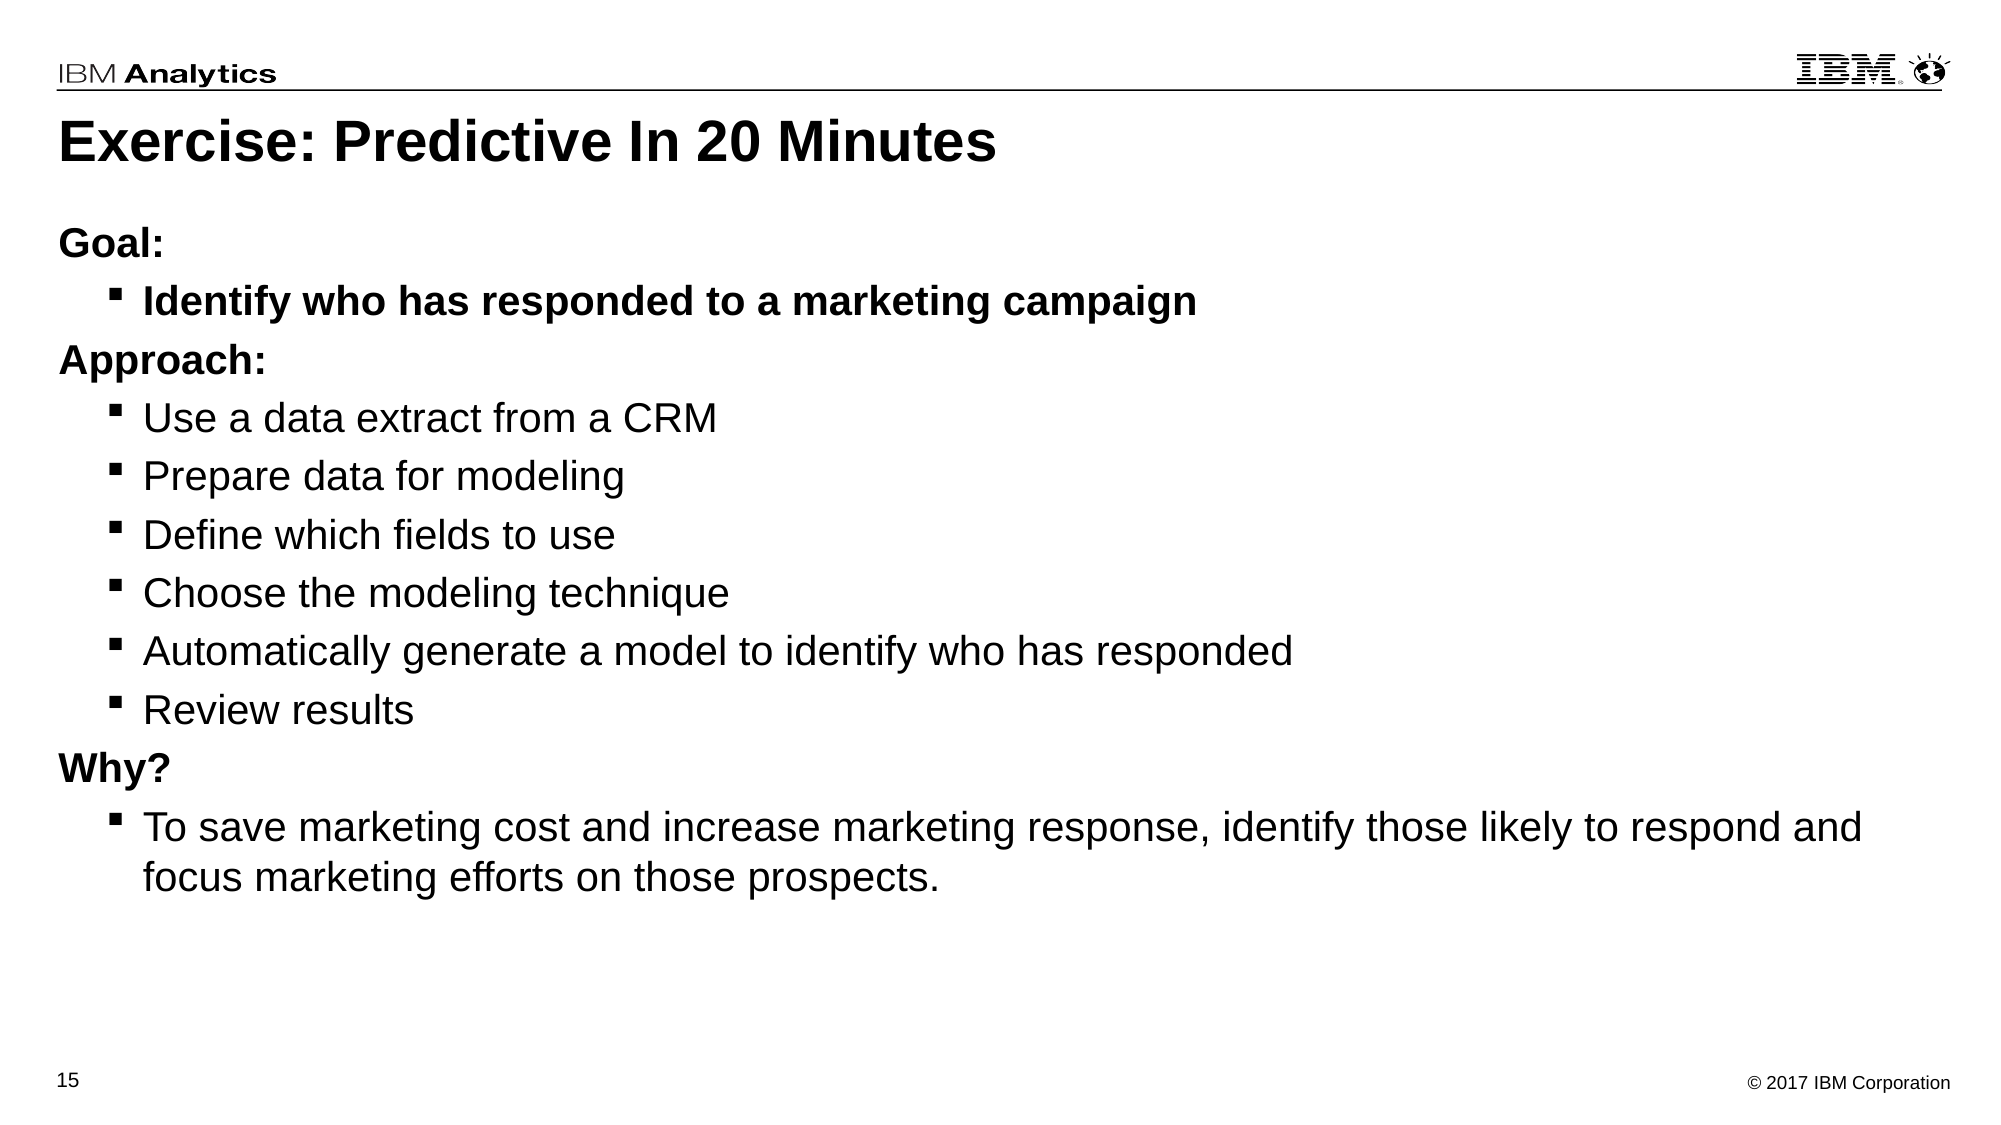

# Exercise: Predictive In 20 Minutes
Goal:
Identify who has responded to a marketing campaign
Approach:
Use a data extract from a CRM
Prepare data for modeling
Define which fields to use
Choose the modeling technique
Automatically generate a model to identify who has responded
Review results
Why?
To save marketing cost and increase marketing response, identify those likely to respond and focus marketing efforts on those prospects.